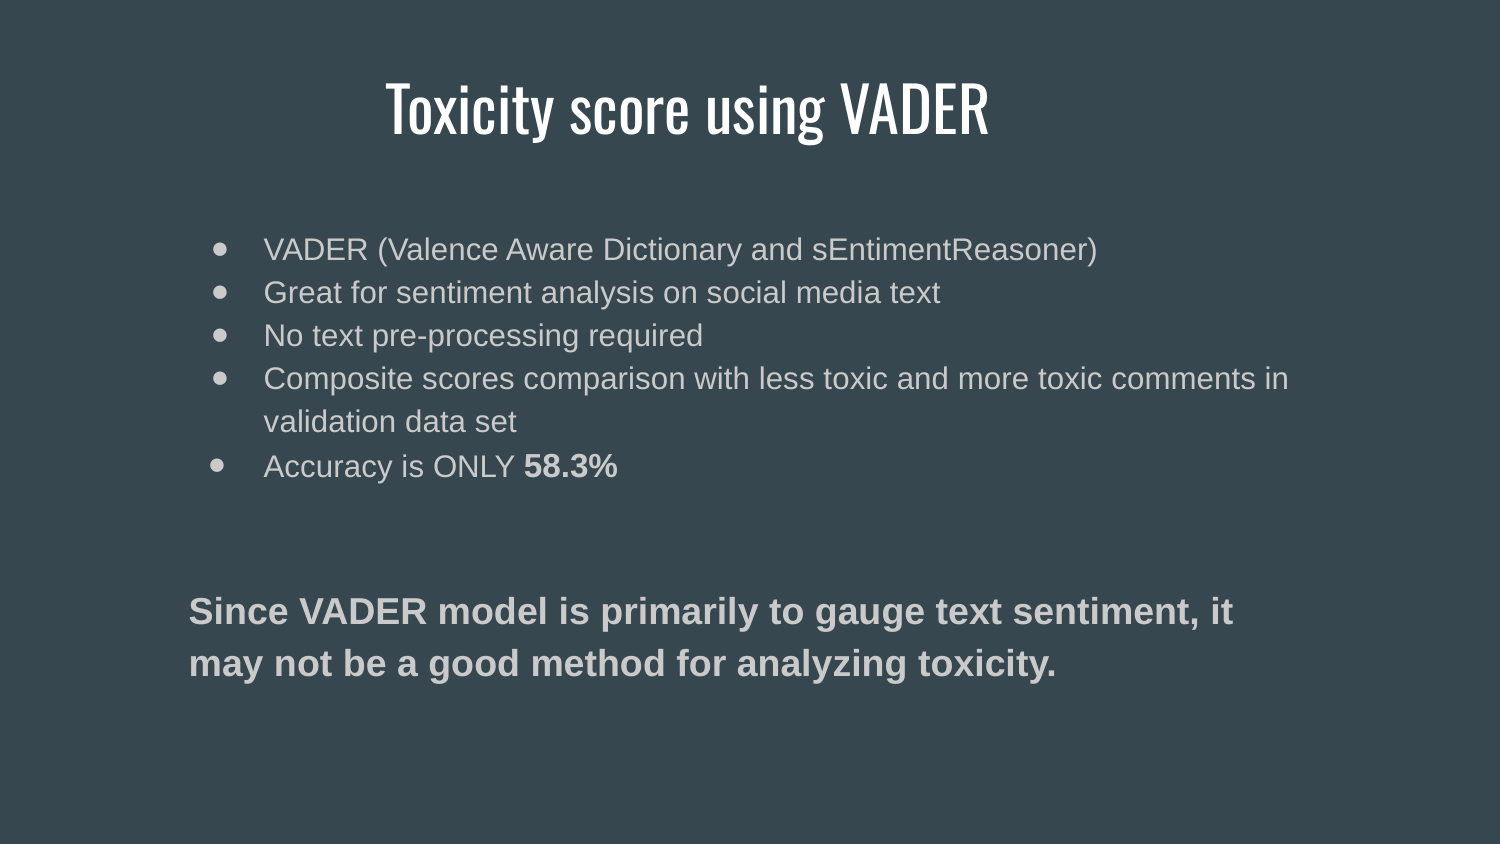

# Toxicity score using VADER
VADER (Valence Aware Dictionary and sEntimentReasoner)
Great for sentiment analysis on social media text
No text pre-processing required
Composite scores comparison with less toxic and more toxic comments in validation data set
Accuracy is ONLY 58.3%

Since VADER model is primarily to gauge text sentiment, it may not be a good method for analyzing toxicity.